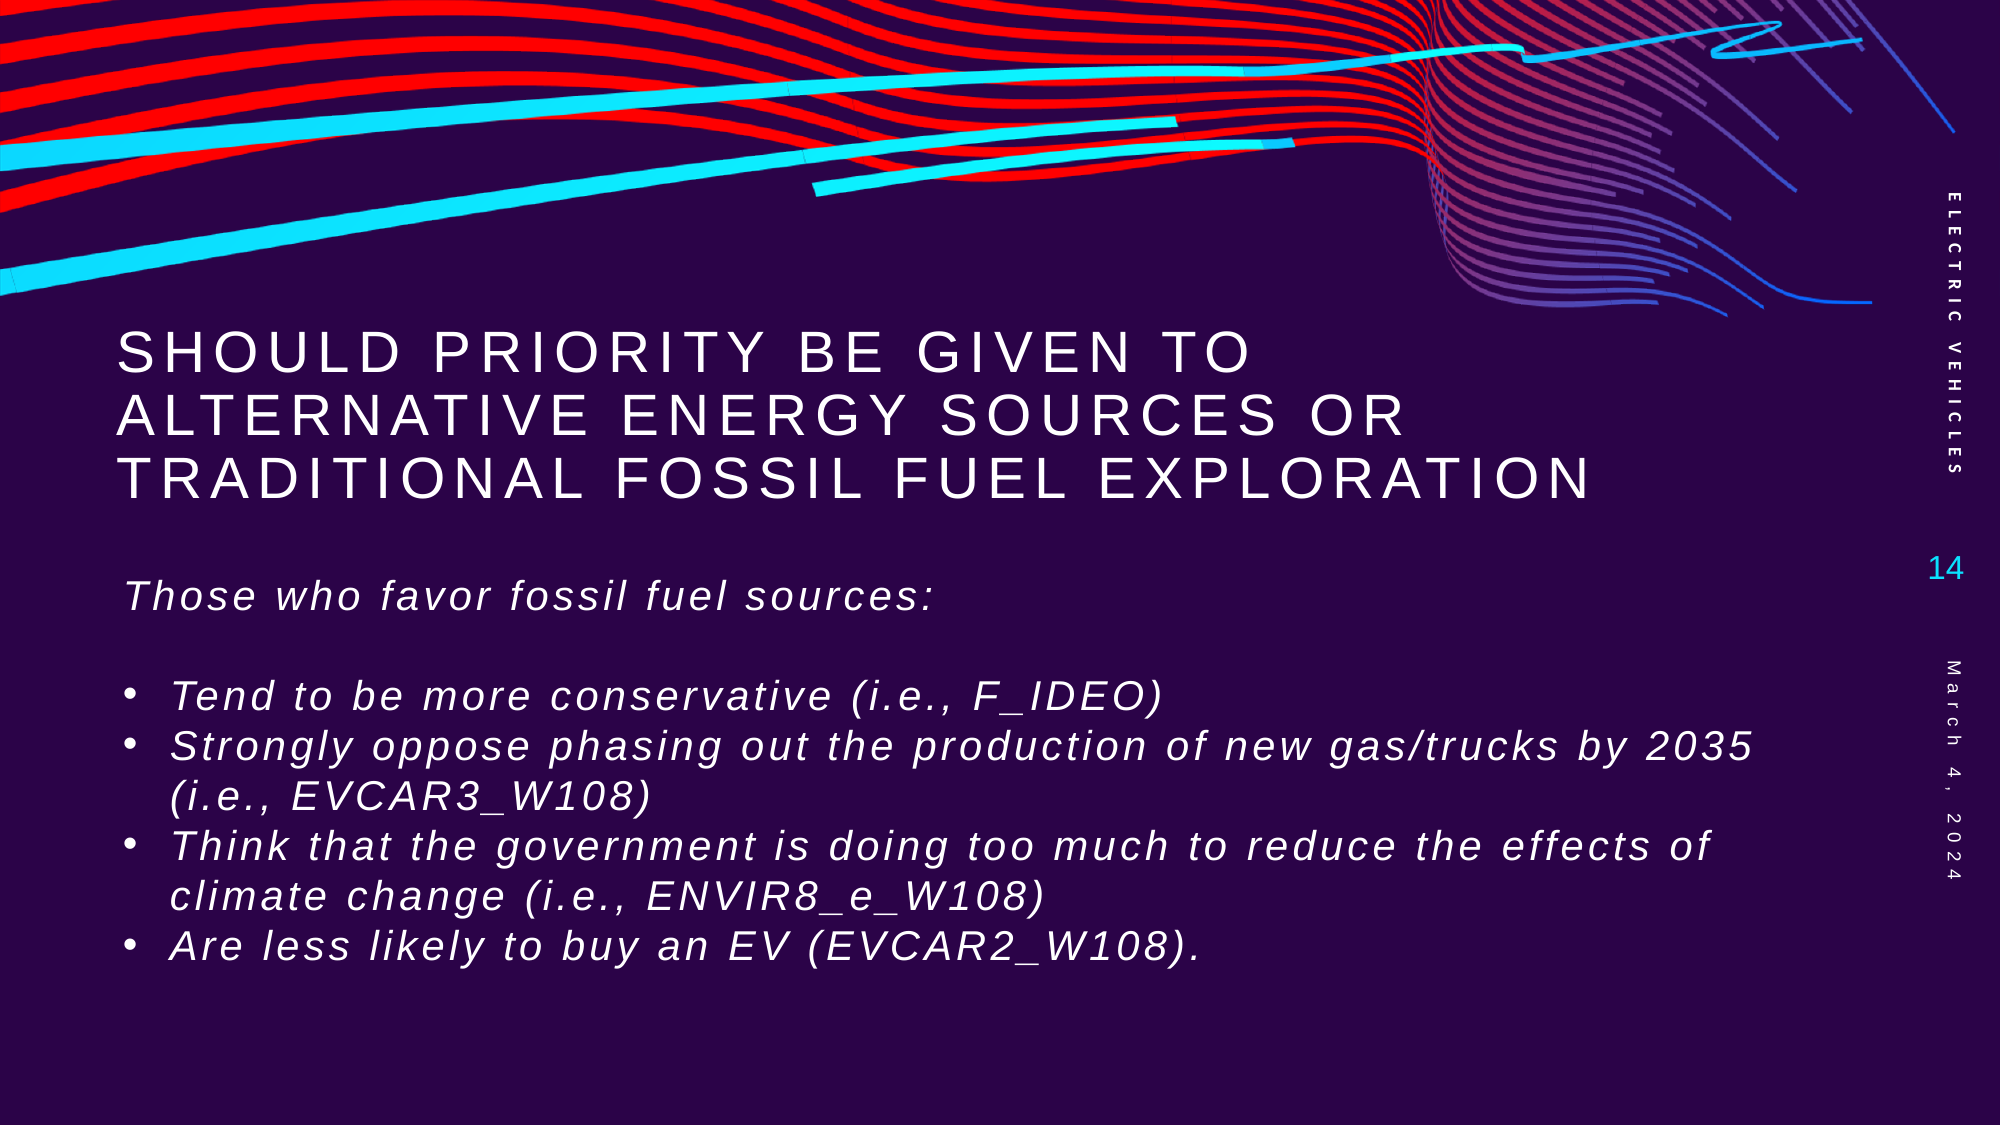

ELECTRIC VEHICLES
# Should priority be given to alternative energy sources or traditional fossil fuel exploration
14
Those who favor fossil fuel sources:

Tend to be more conservative (i.e., F_IDEO)
Strongly oppose phasing out the production of new gas/trucks by 2035 (i.e., EVCAR3_W108)
Think that the government is doing too much to reduce the effects of climate change (i.e., ENVIR8_e_W108)
Are less likely to buy an EV (EVCAR2_W108).
March 4, 2024